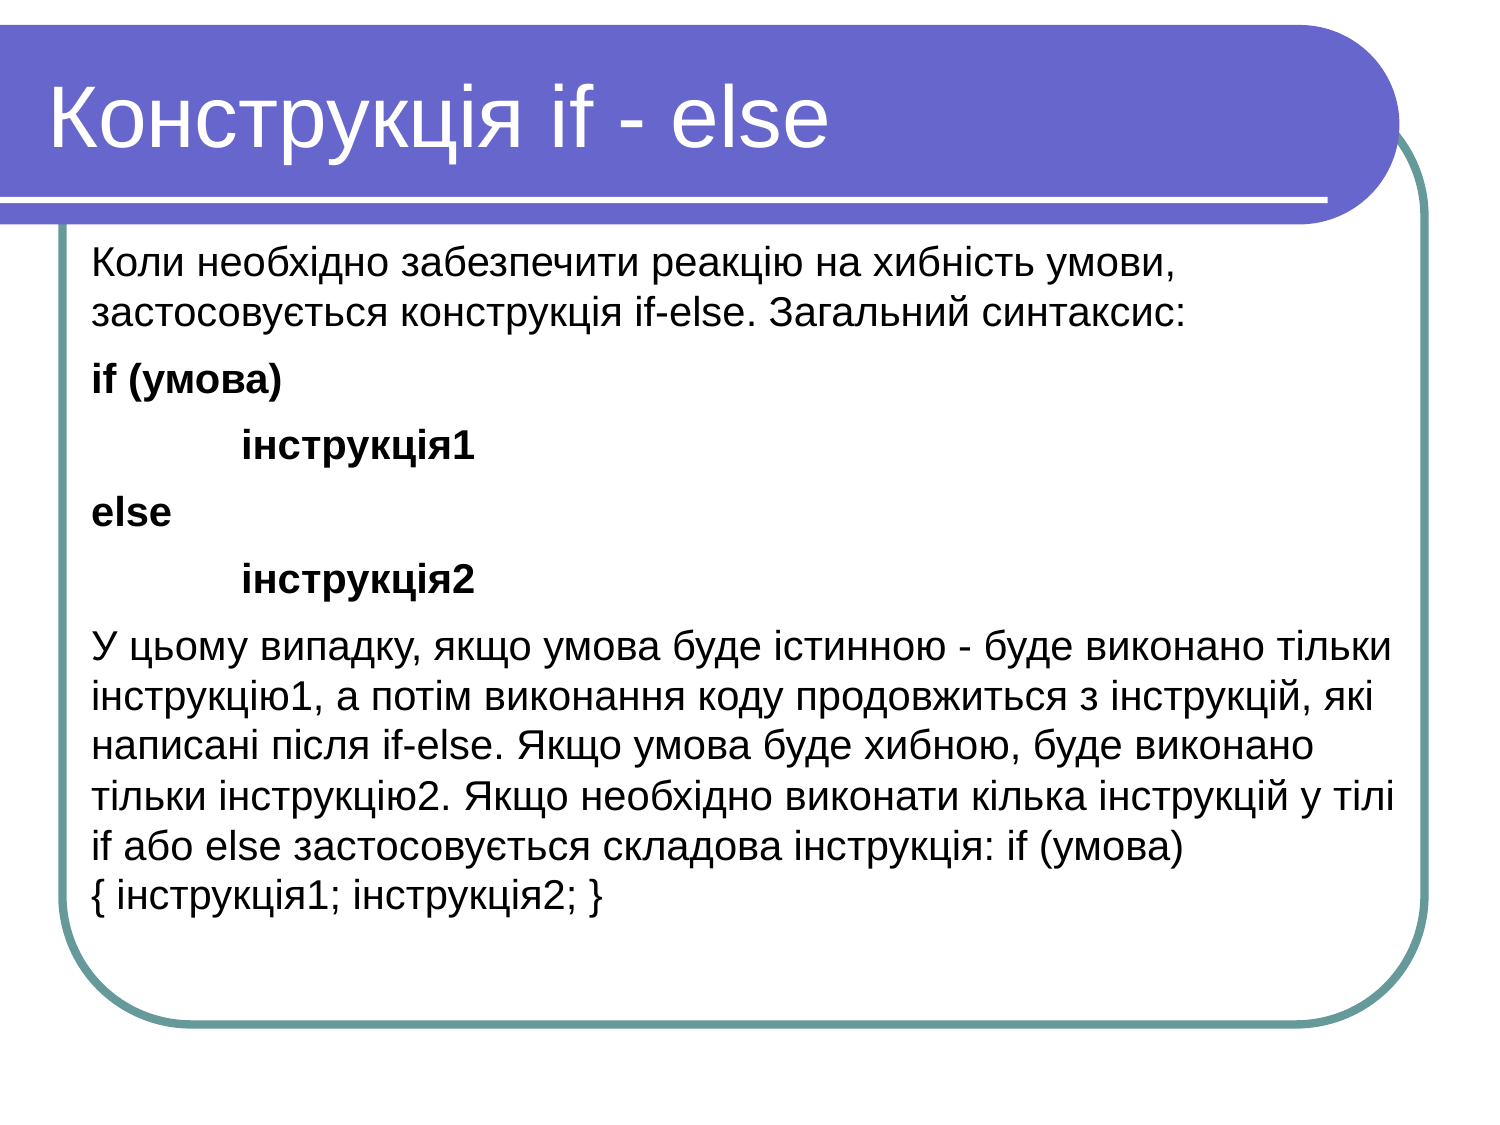

# Конструкція if - else
Коли необхідно забезпечити реакцію на хибність умови, застосовується конструкція if-else. Загальний синтаксис:
if (умова)
	інструкція1
else
	інструкція2
У цьому випадку, якщо умова буде істинною - буде виконано тільки інструкцію1, а потім виконання коду продовжиться з інструкцій, які написані після if-else. Якщо умова буде хибною, буде виконано тільки інструкцію2. Якщо необхідно виконати кілька інструкцій у тілі if або else застосовується складова інструкція: if (умова) { інструкція1; інструкція2; }